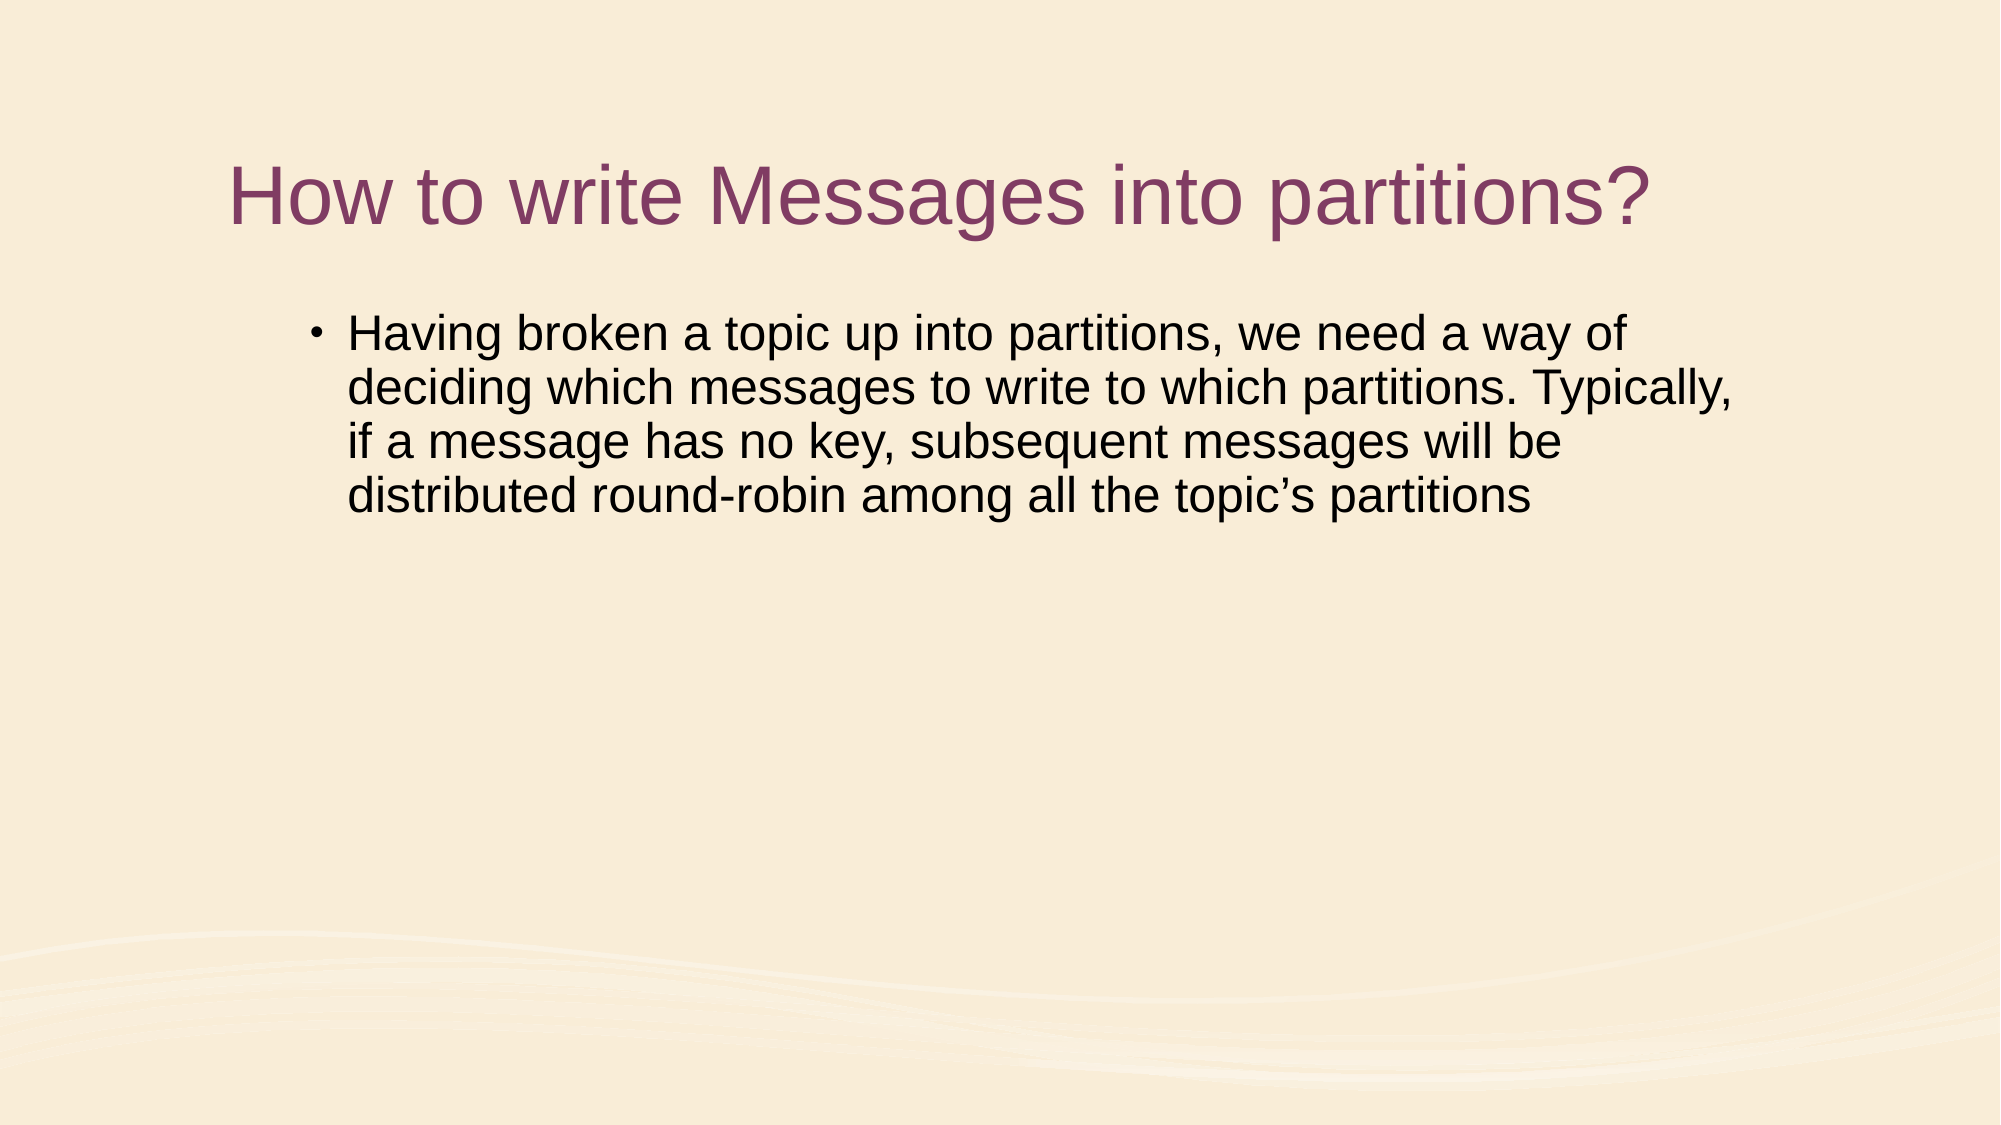

# How to write Messages into partitions?
Having broken a topic up into partitions, we need a way of deciding which messages to write to which partitions. Typically, if a message has no key, subsequent messages will be distributed round-robin among all the topic’s partitions